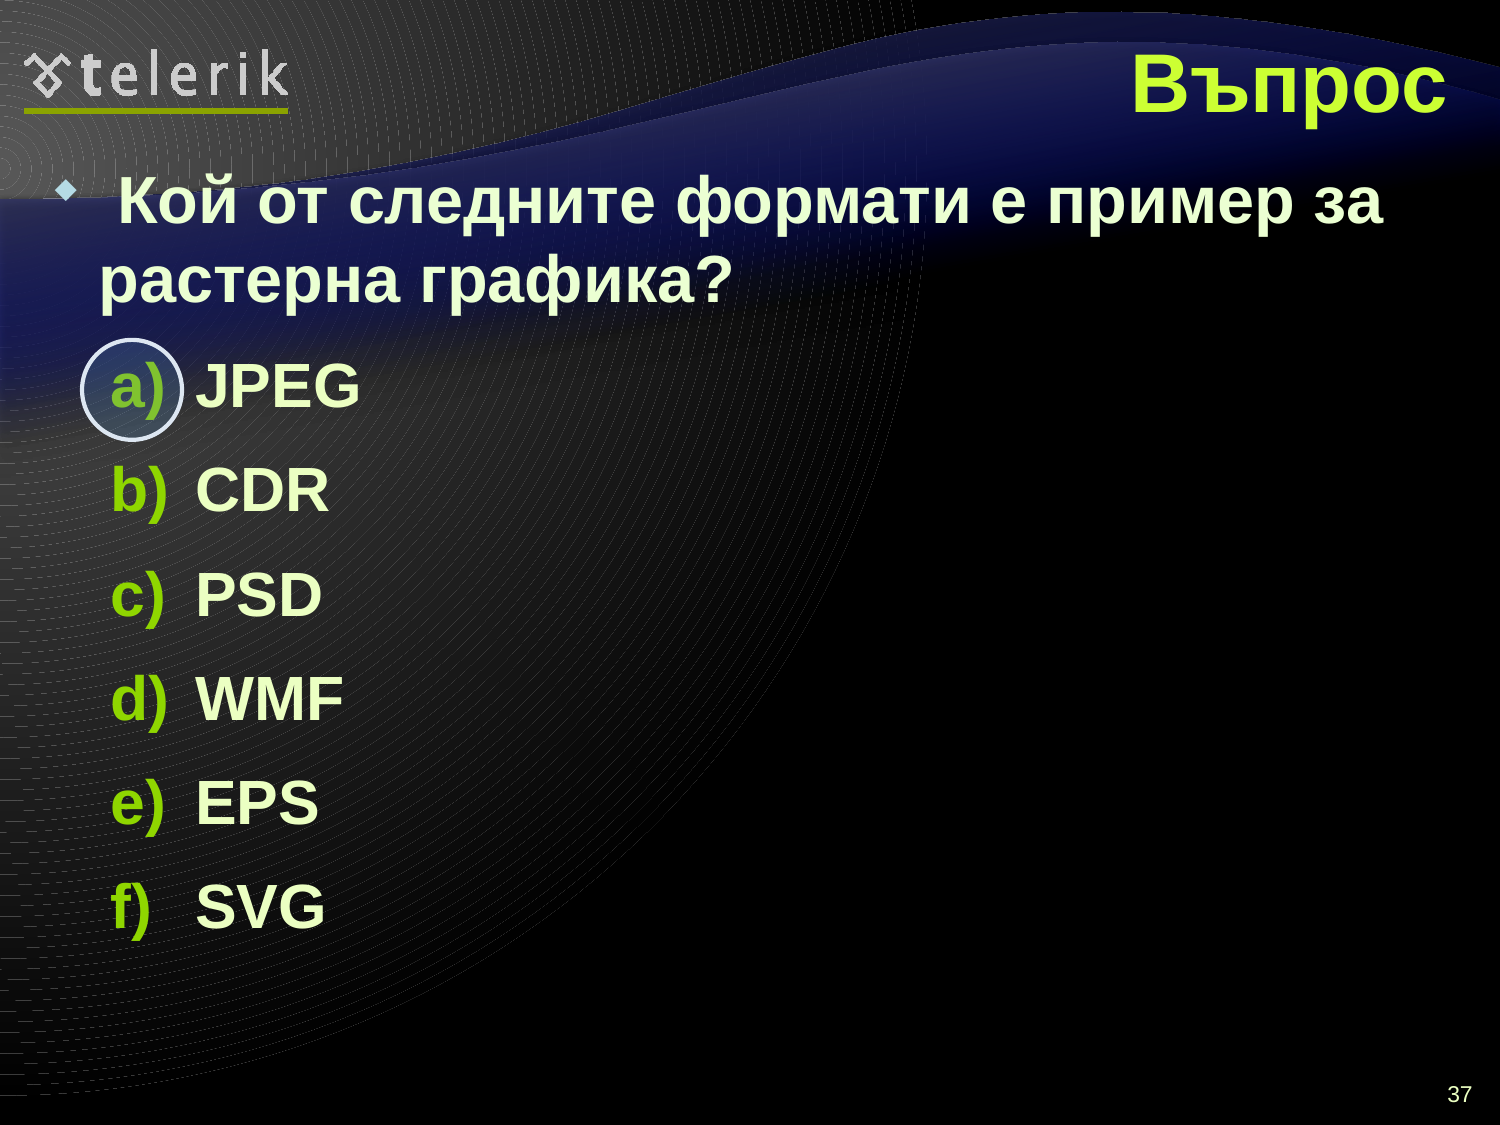

# Въпрос
 Кой от следните формати е пример за растерна графика?
JPEG
CDR
PSD
WMF
EPS
SVG

37